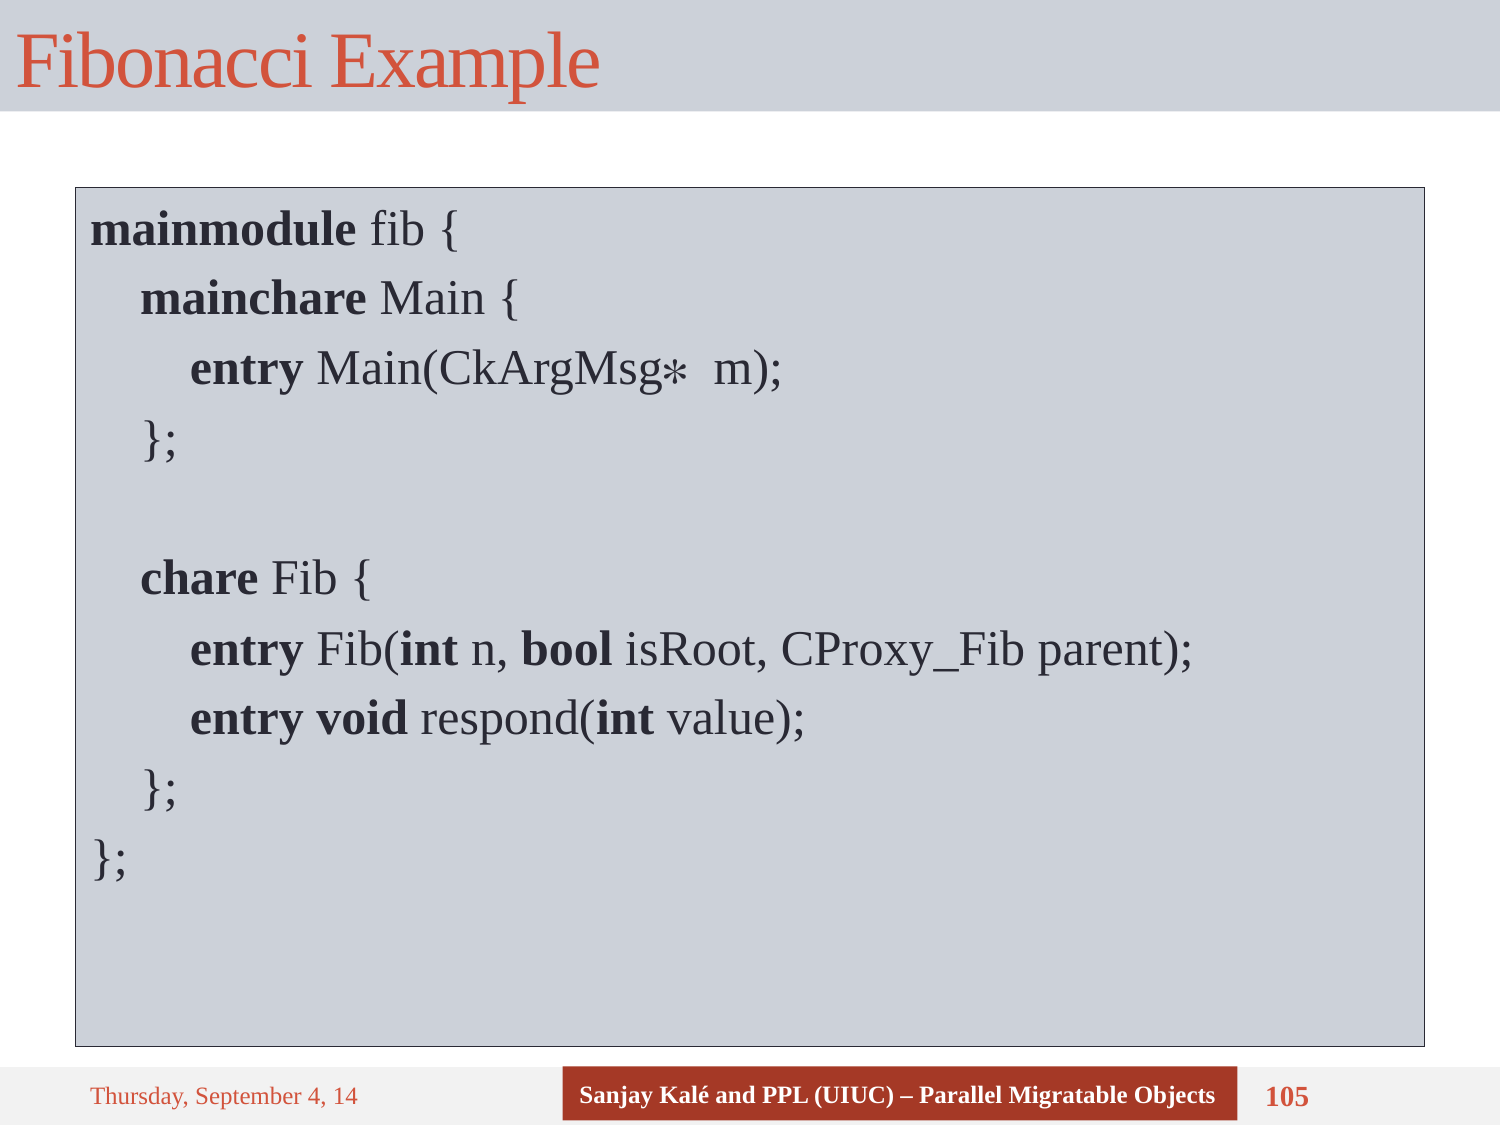

# Fibonacci Example
mainmodule fib {
    mainchare Main {
        entry Main(CkArgMsg∗  m);
    };

    chare Fib {
        entry Fib(int n, bool isRoot, CProxy_Fib parent);
        entry void respond(int value);
    };
};
Sanjay Kalé and PPL (UIUC) – Parallel Migratable Objects
Thursday, September 4, 14
105